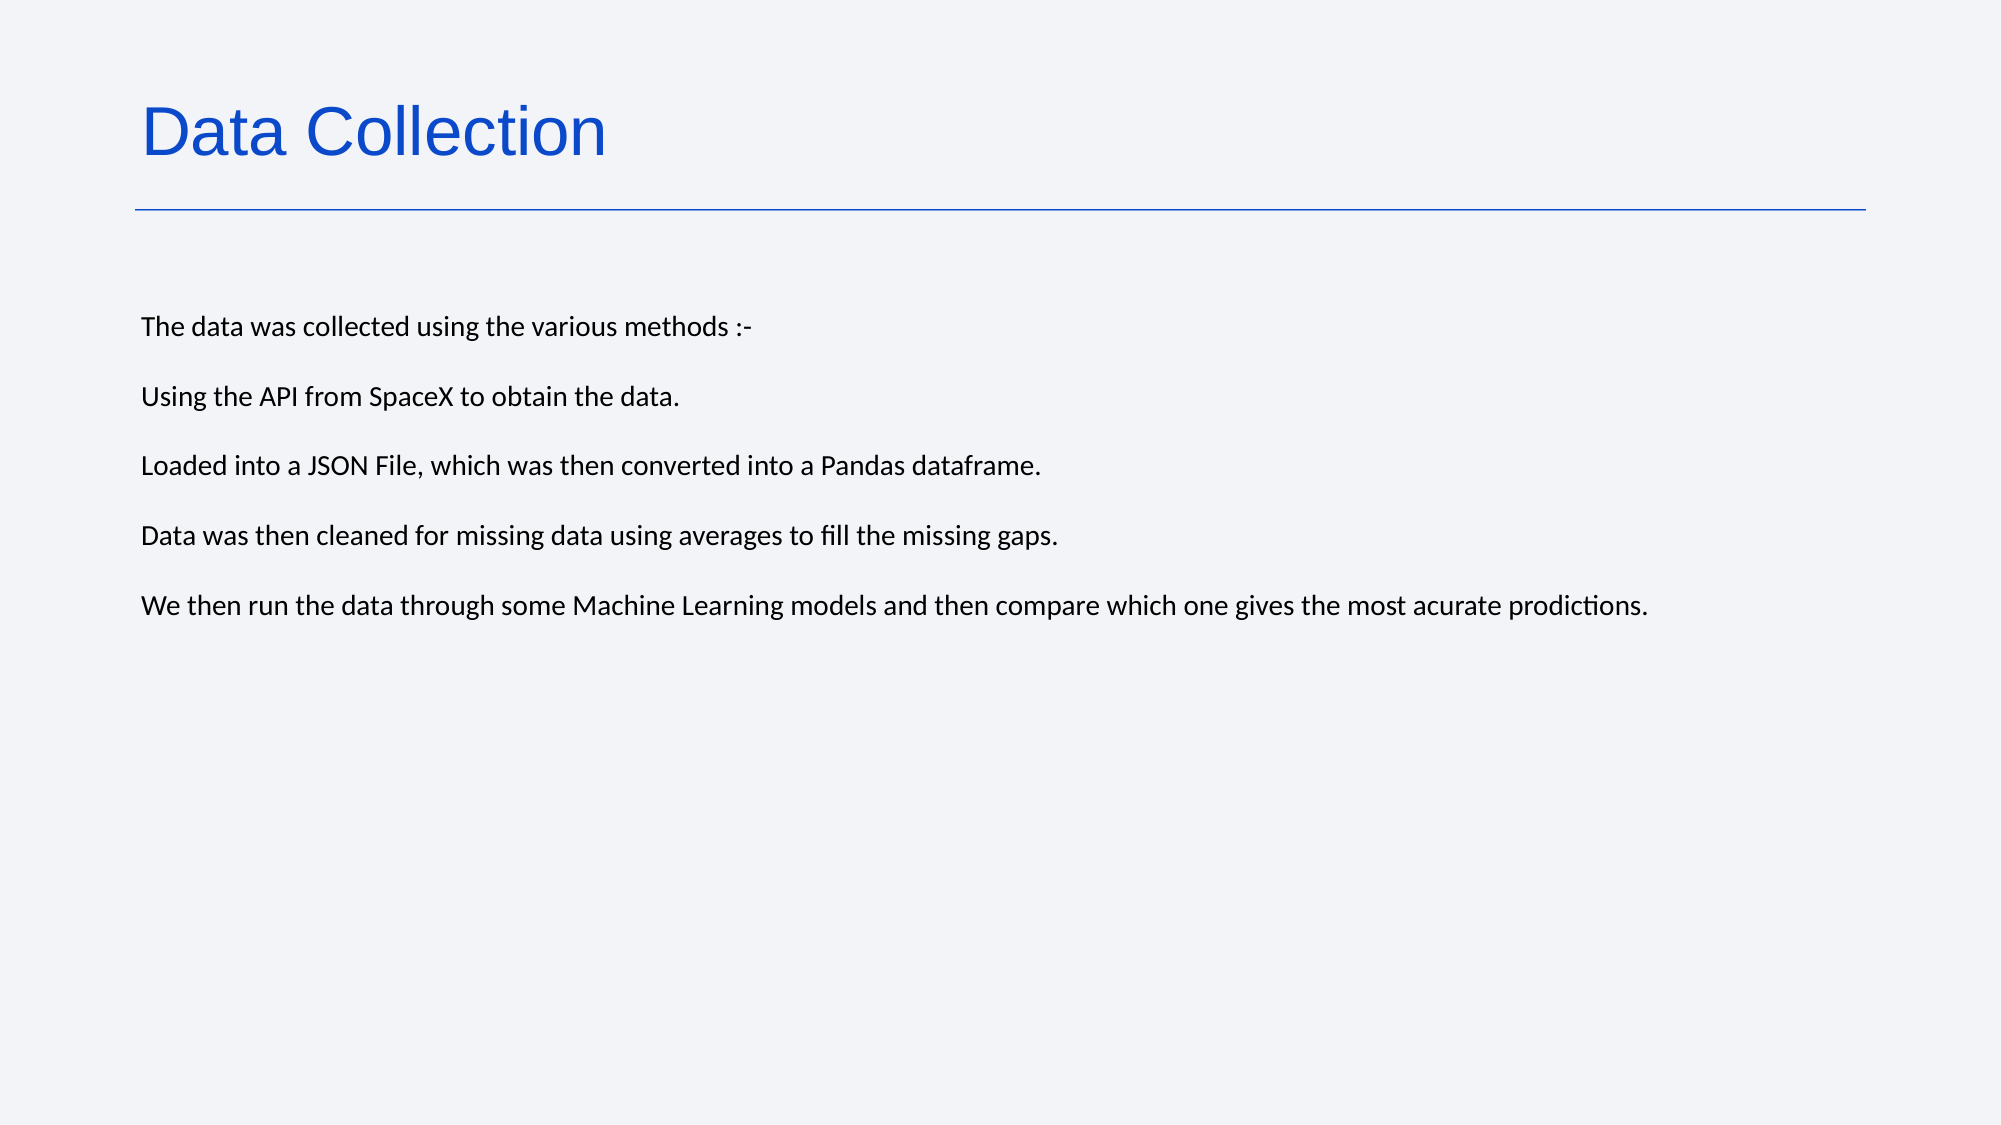

Data Collection
The data was collected using the various methods :-

Using the API from SpaceX to obtain the data.

Loaded into a JSON File, which was then converted into a Pandas dataframe.

Data was then cleaned for missing data using averages to fill the missing gaps.

We then run the data through some Machine Learning models and then compare which one gives the most acurate prodictions.

7